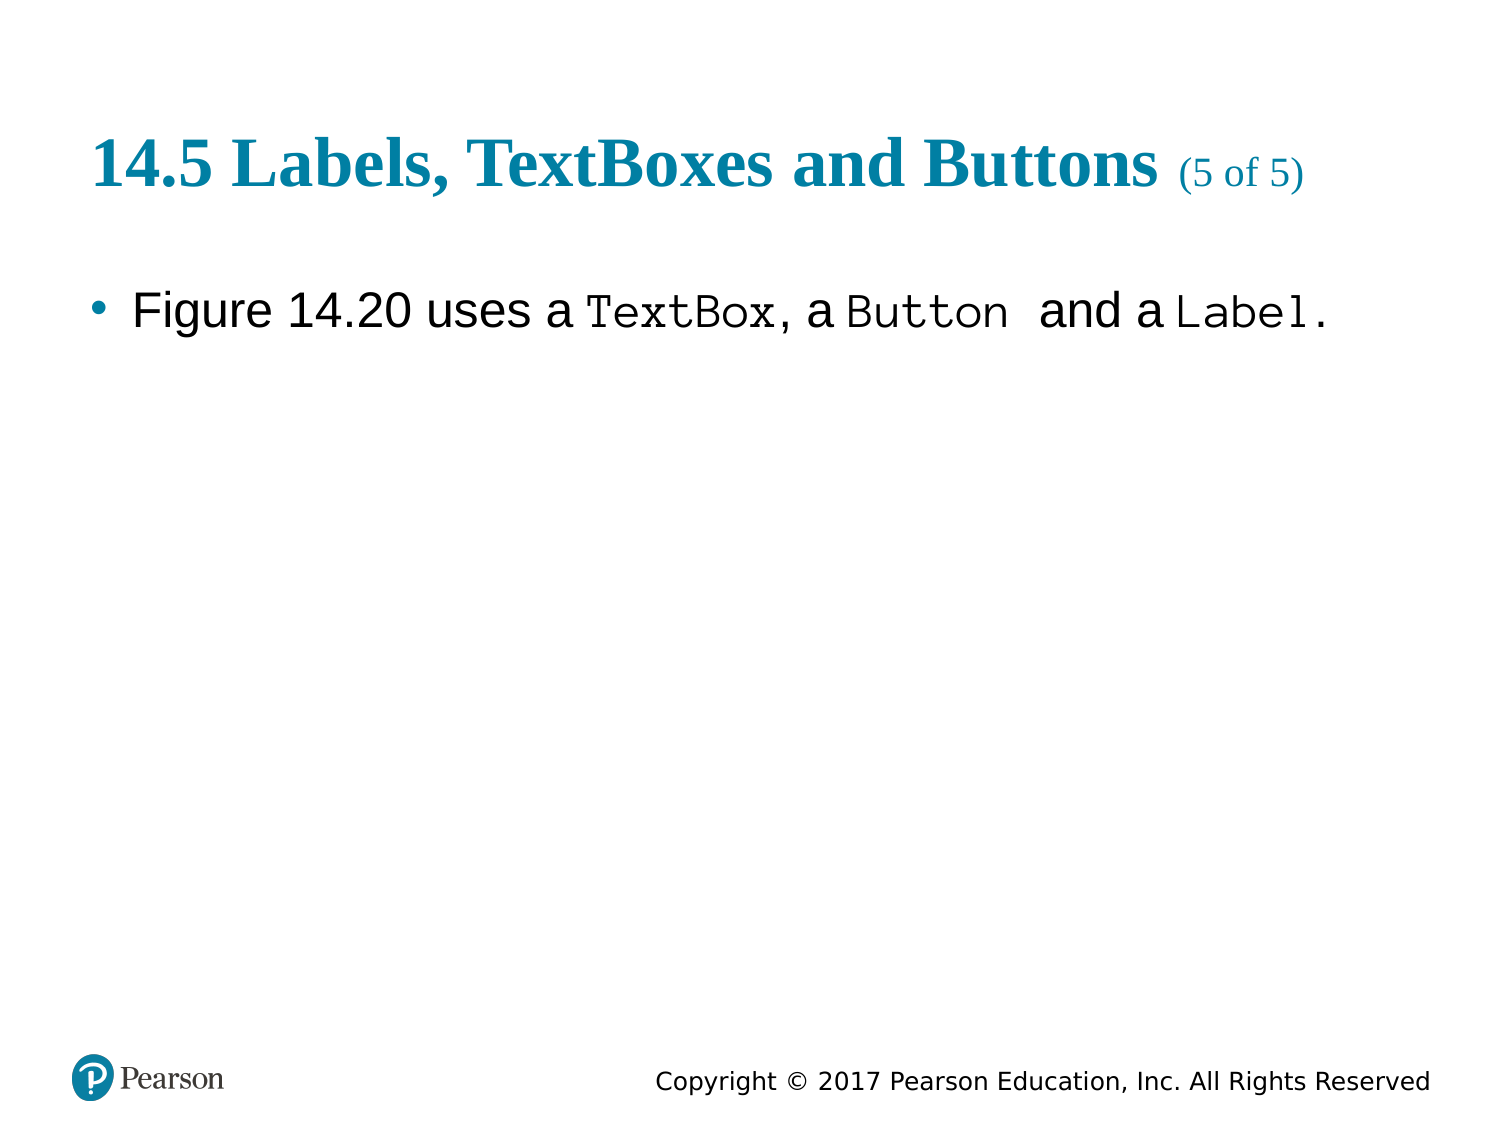

# 14.5 Labels, TextBoxes and Buttons (5 of 5)
Figure 14.20 uses a TextBox, a Button and a Label.